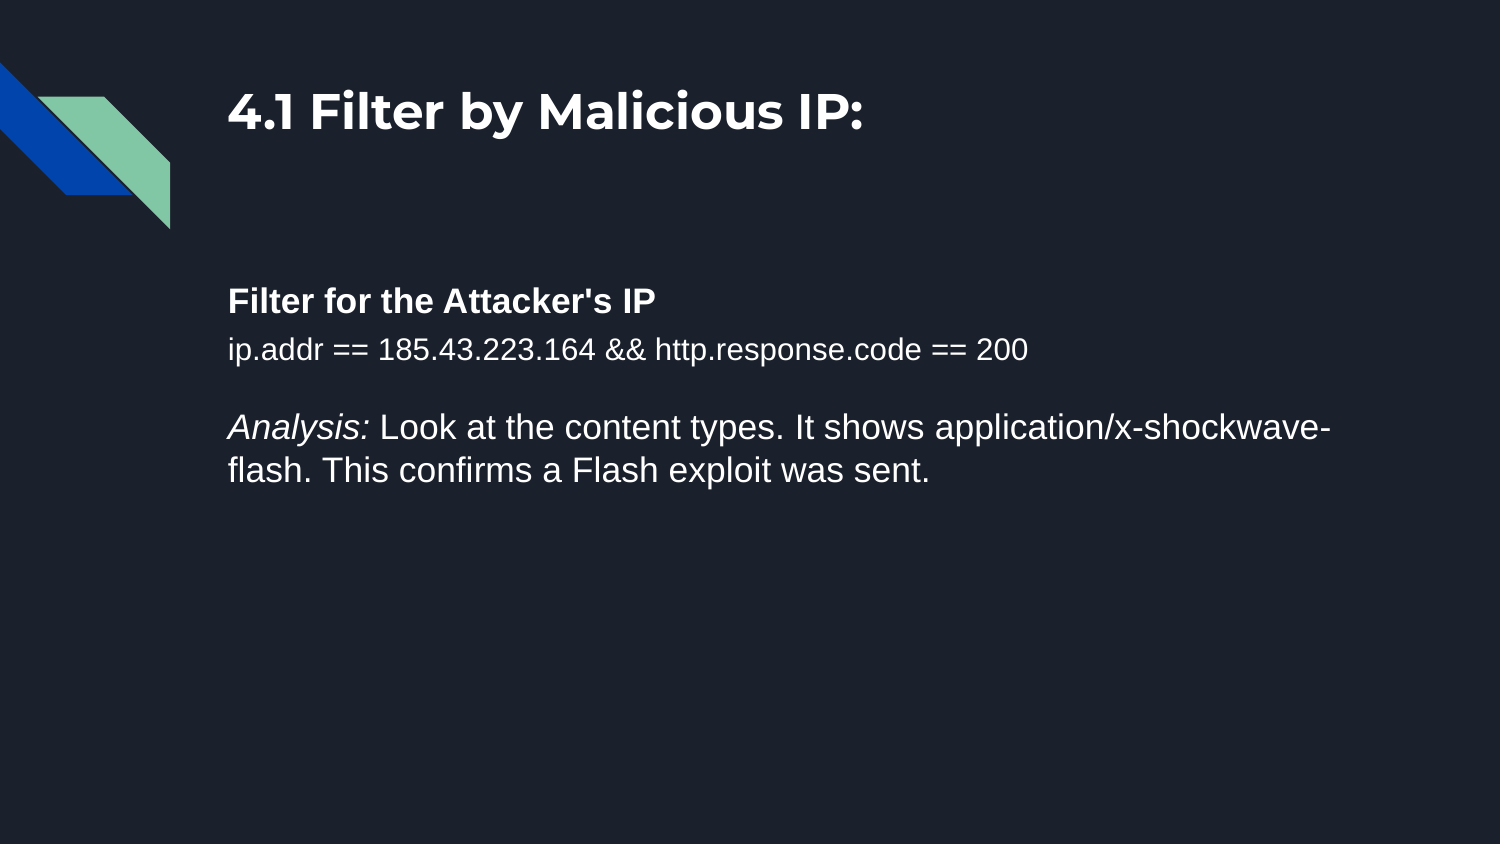

# 4.1 Filter by Malicious IP:
Filter for the Attacker's IP
ip.addr == 185.43.223.164 && http.response.code == 200

Analysis: Look at the content types. It shows application/x-shockwave-flash. This confirms a Flash exploit was sent.